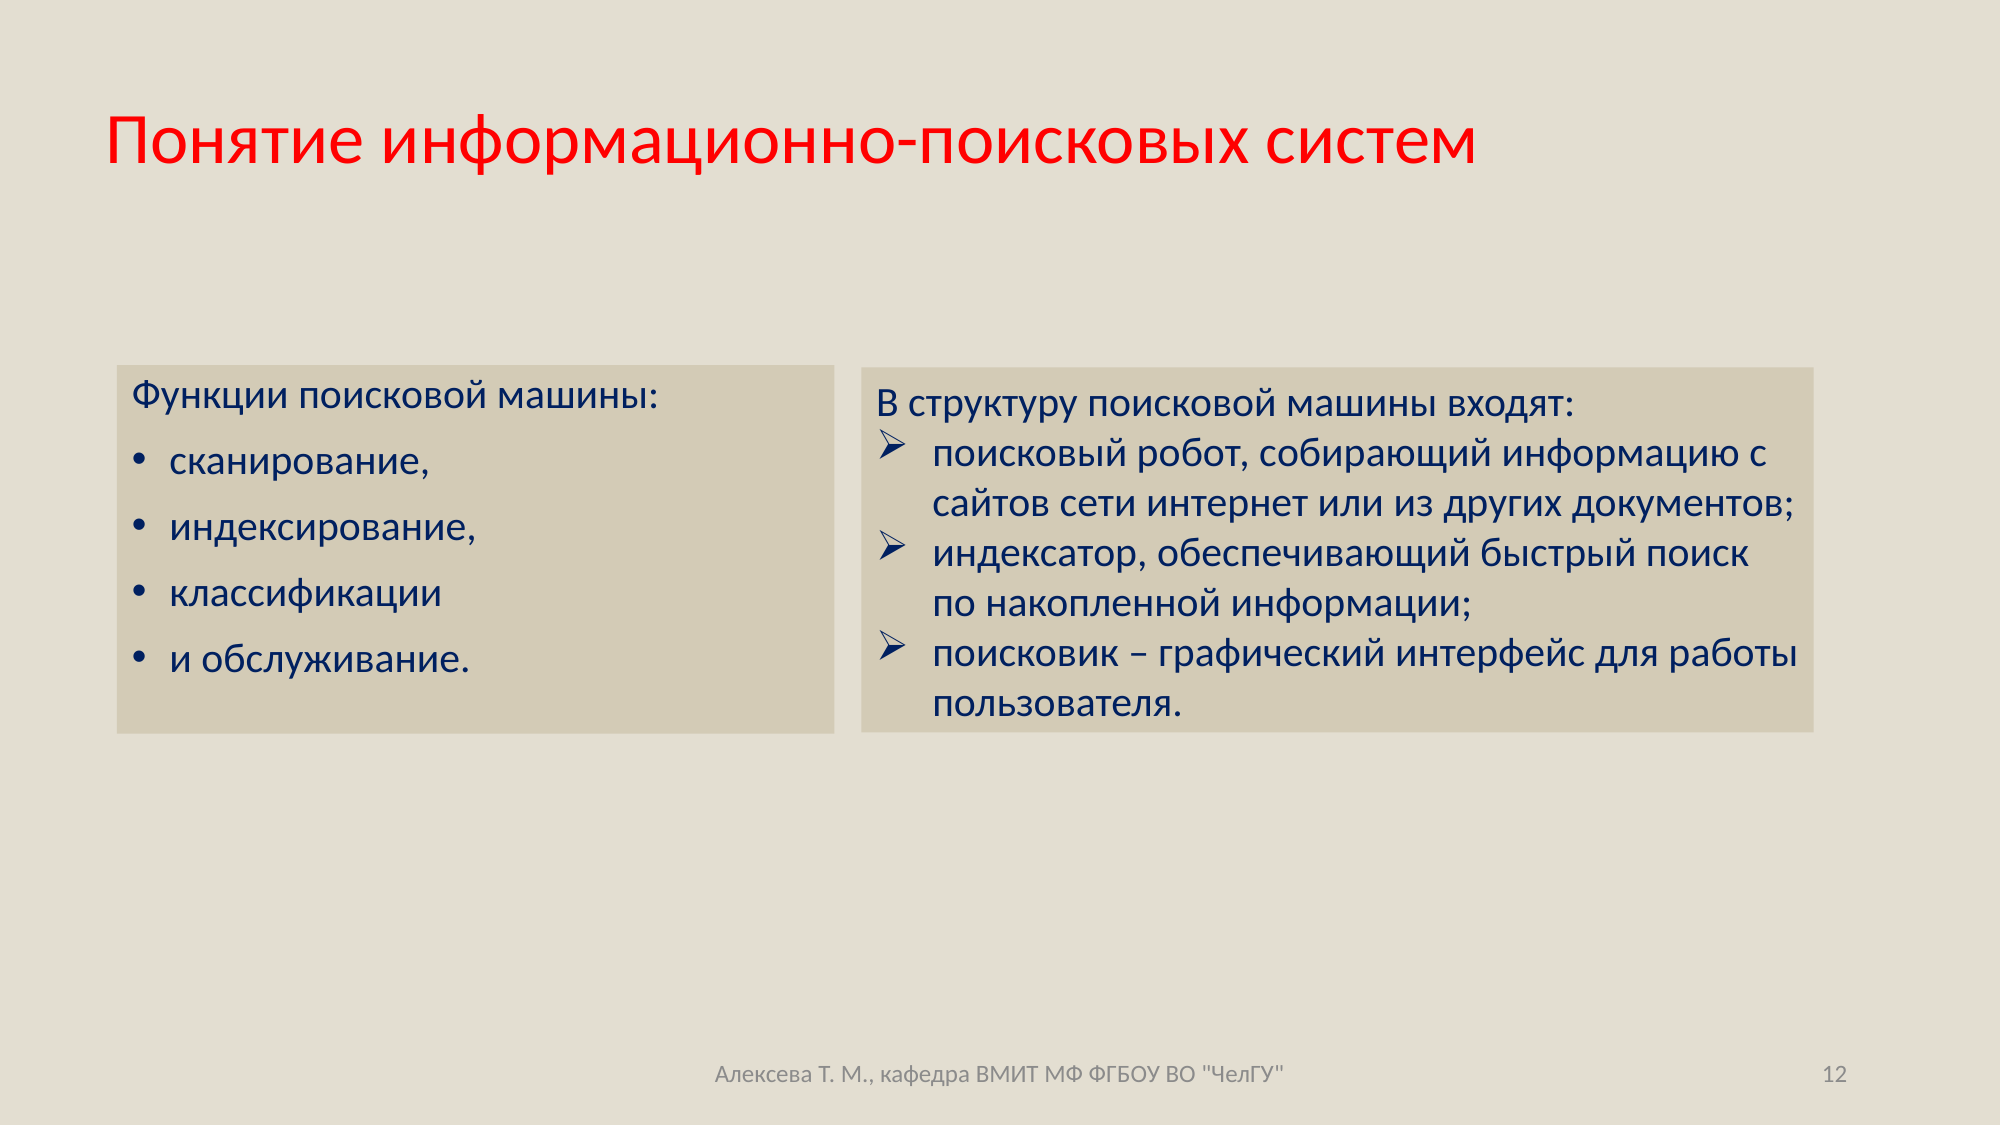

# Понятие информационно-поисковых систем
Функции поисковой машины:
сканирование,
индексирование,
классификации
и обслуживание.

В структуру поисковой машины входят:
поисковый робот, собирающий информацию с сайтов сети интернет или из других документов;
индексатор, обеспечивающий быстрый поиск по накопленной информации;
поисковик – графический интерфейс для работы пользователя.
Алексева Т. М., кафедра ВМИТ МФ ФГБОУ ВО "ЧелГУ"
12